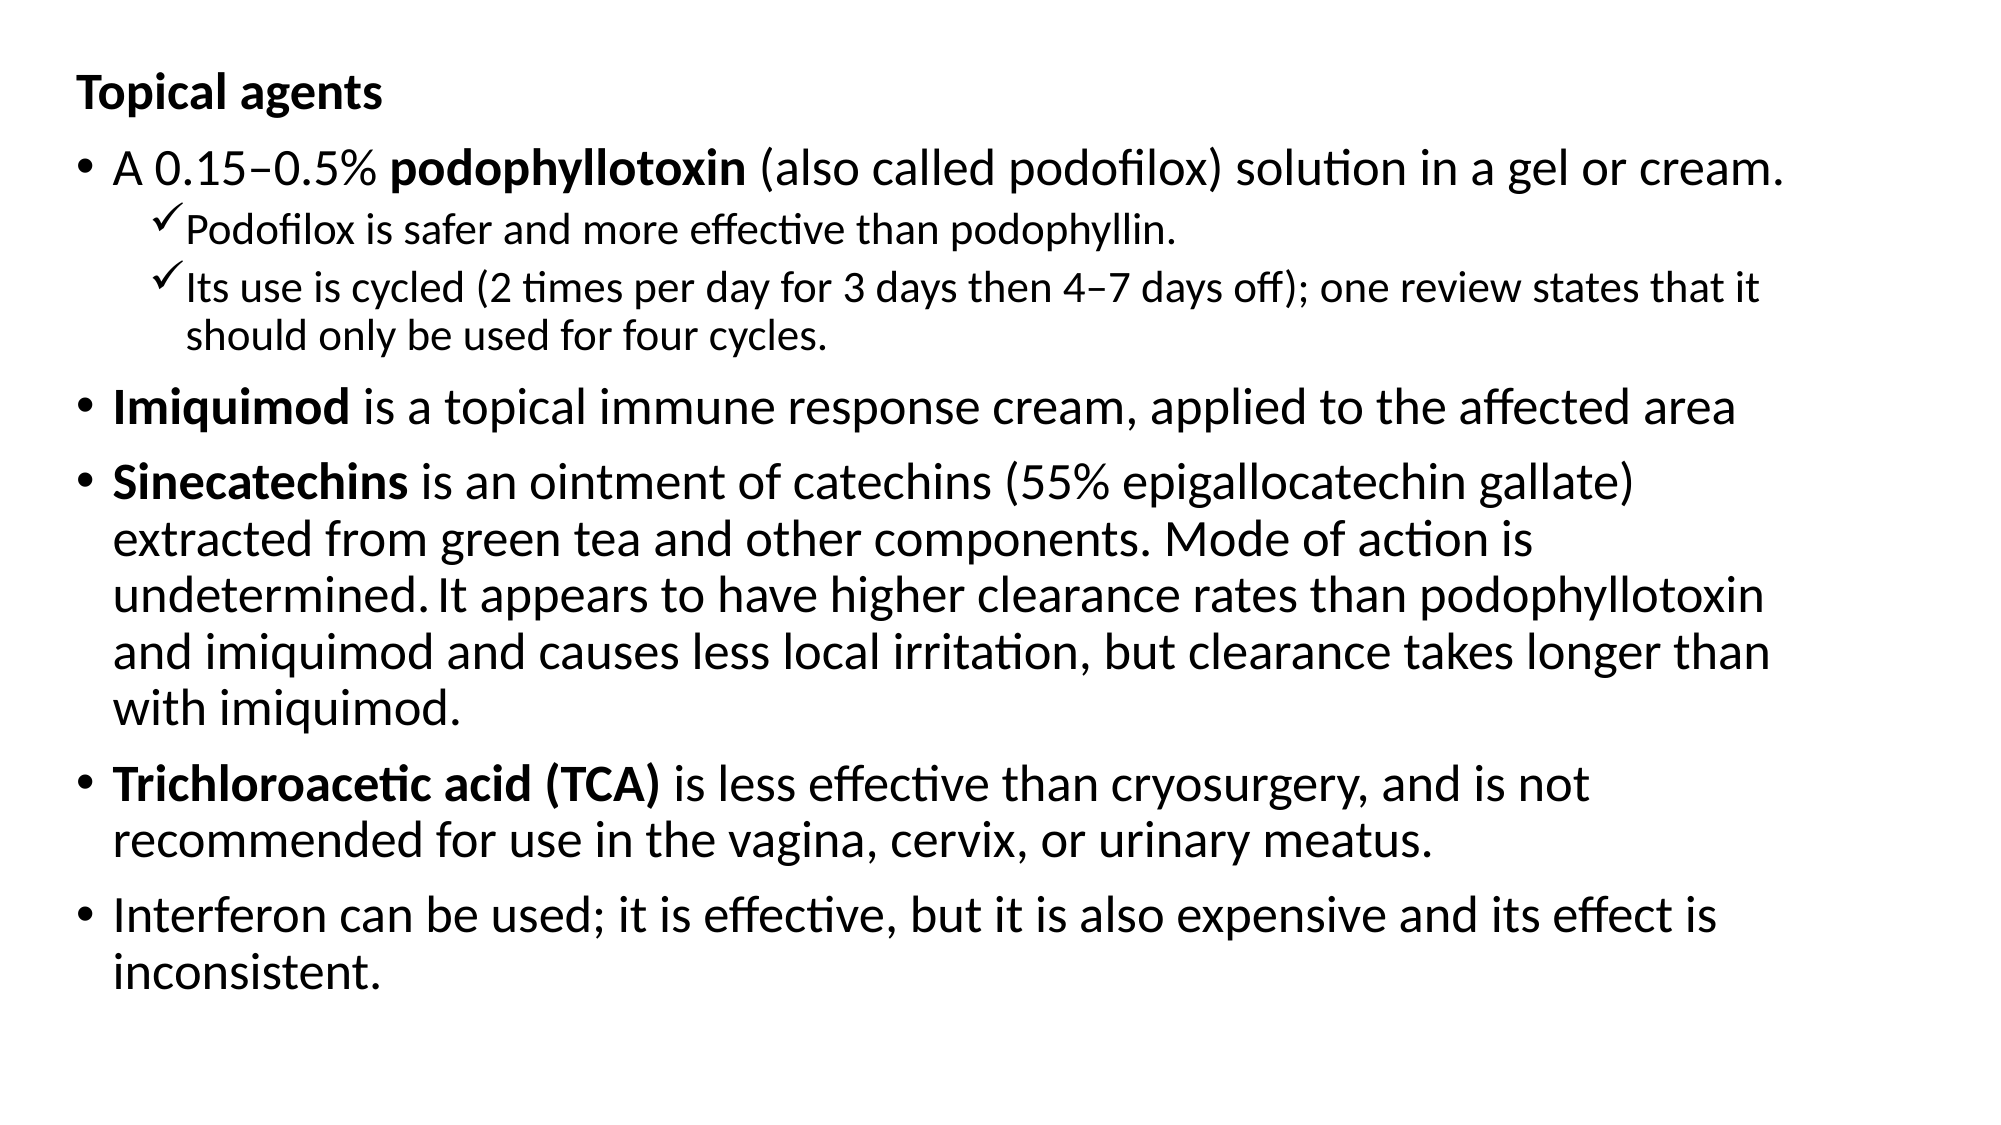

Topical agents
A 0.15–0.5% podophyllotoxin (also called podofilox) solution in a gel or cream.
Podofilox is safer and more effective than podophyllin.
Its use is cycled (2 times per day for 3 days then 4–7 days off); one review states that it should only be used for four cycles.
Imiquimod is a topical immune response cream, applied to the affected area
Sinecatechins is an ointment of catechins (55% epigallocatechin gallate) extracted from green tea and other components. Mode of action is undetermined. It appears to have higher clearance rates than podophyllotoxin and imiquimod and causes less local irritation, but clearance takes longer than with imiquimod.
Trichloroacetic acid (TCA) is less effective than cryosurgery, and is not recommended for use in the vagina, cervix, or urinary meatus.
Interferon can be used; it is effective, but it is also expensive and its effect is inconsistent.